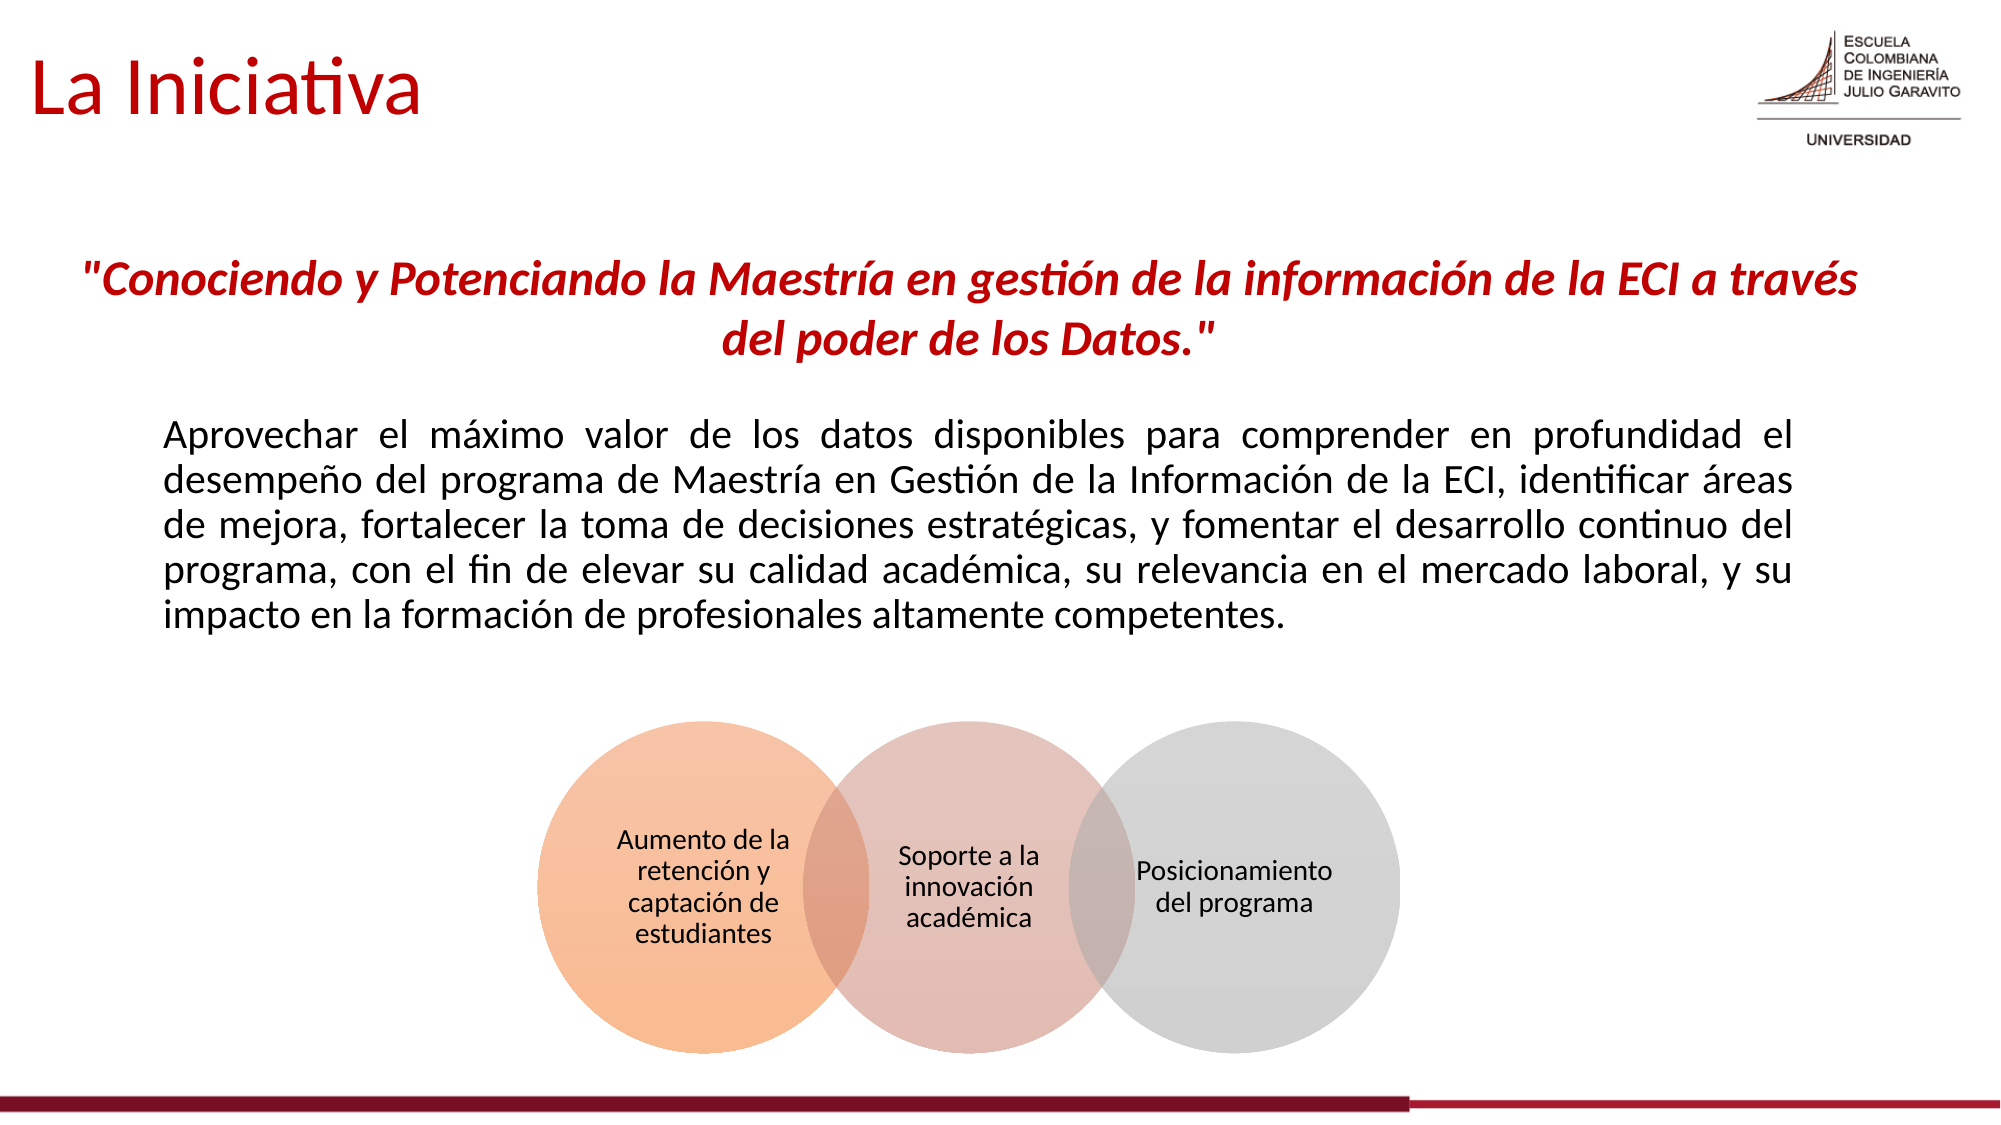

# La Iniciativa
"Conociendo y Potenciando la Maestría en gestión de la información de la ECI a través del poder de los Datos."
Aprovechar el máximo valor de los datos disponibles para comprender en profundidad el desempeño del programa de Maestría en Gestión de la Información de la ECI, identificar áreas de mejora, fortalecer la toma de decisiones estratégicas, y fomentar el desarrollo continuo del programa, con el fin de elevar su calidad académica, su relevancia en el mercado laboral, y su impacto en la formación de profesionales altamente competentes.
Aumento de la retención y captación de estudiantes
Soporte a la innovación académica
Posicionamiento del programa